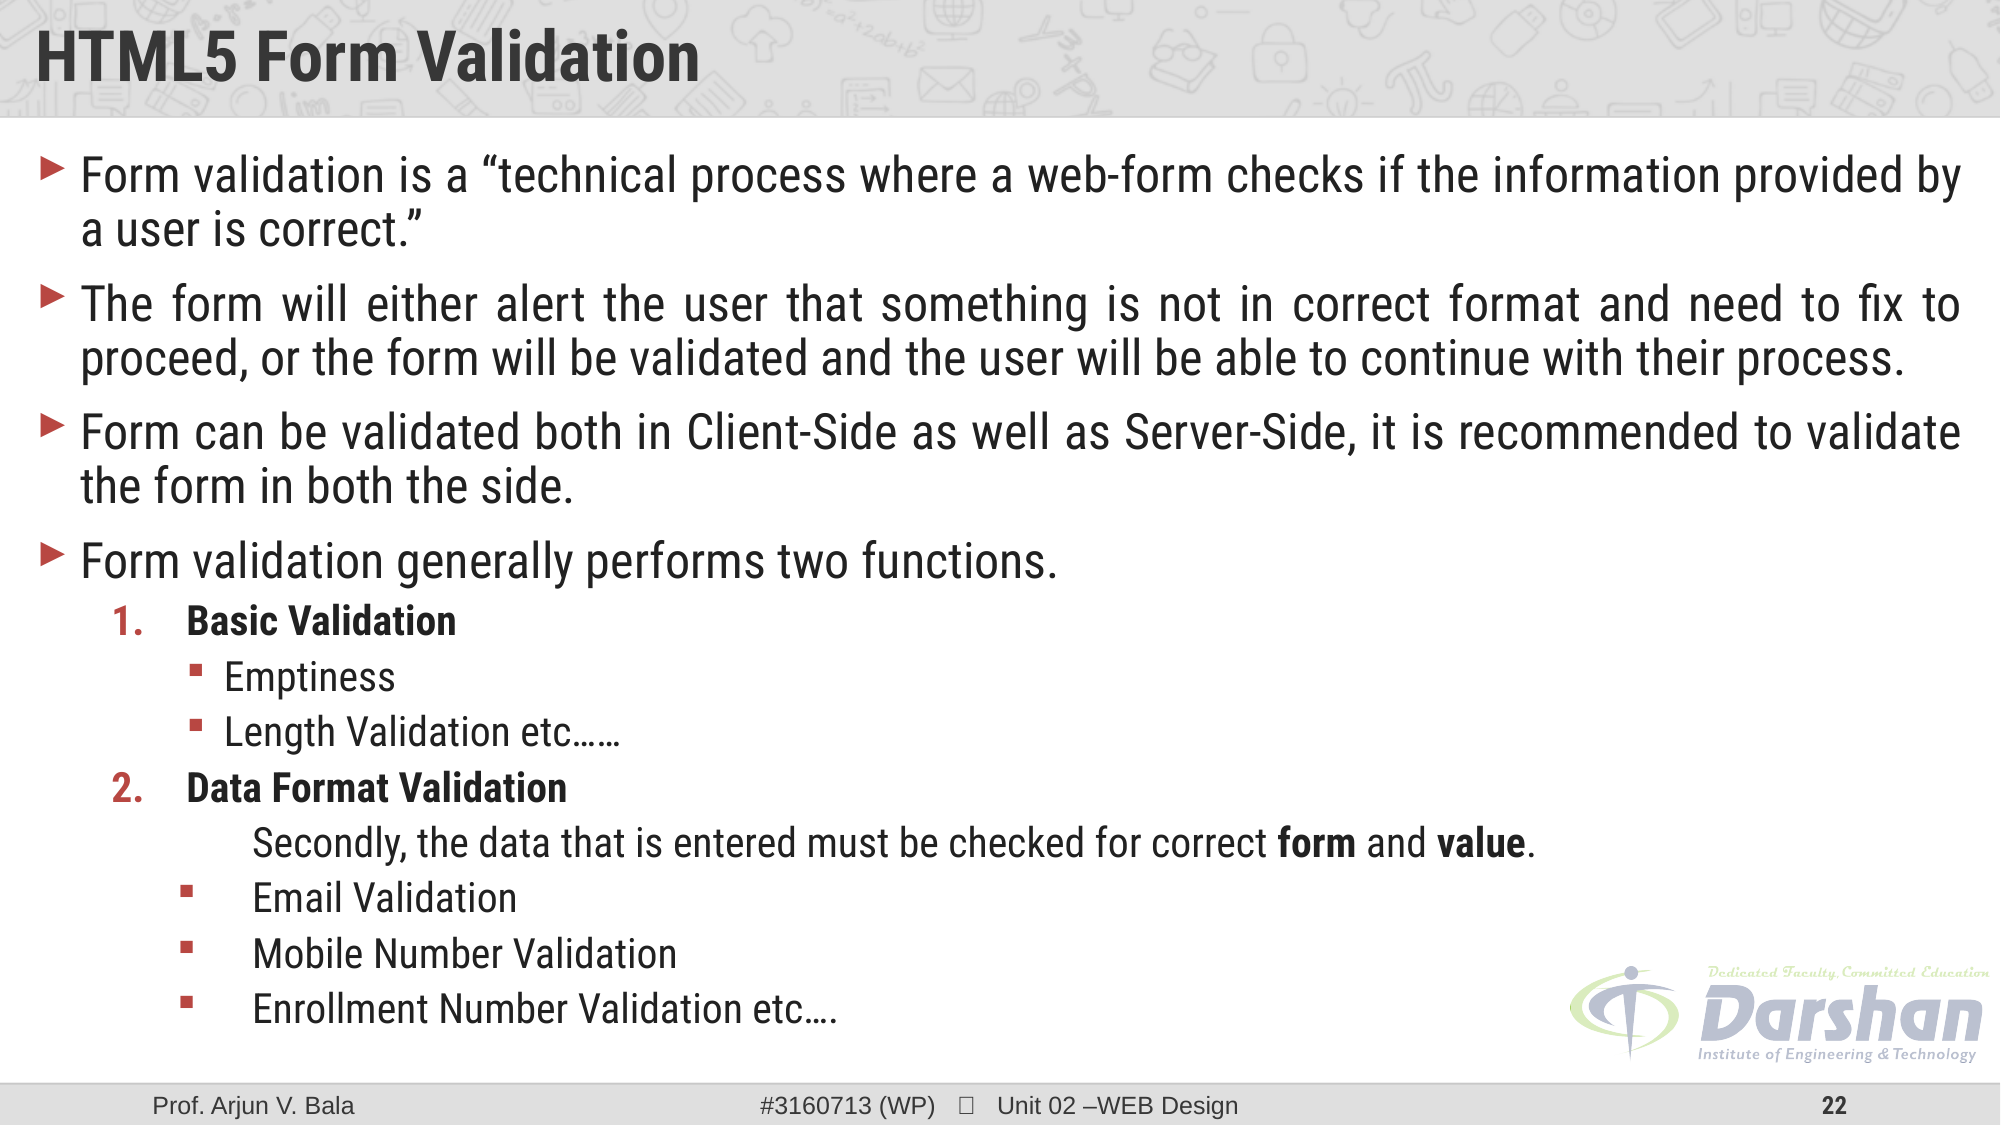

# HTML5 Form Validation
Form validation is a “technical process where a web-form checks if the information provided by a user is correct.”
The form will either alert the user that something is not in correct format and need to fix to proceed, or the form will be validated and the user will be able to continue with their process.
Form can be validated both in Client-Side as well as Server-Side, it is recommended to validate the form in both the side.
Form validation generally performs two functions.
Basic Validation
Emptiness
Length Validation etc……
Data Format Validation
  	Secondly, the data that is entered must be checked for correct form and value.
Email Validation
Mobile Number Validation
Enrollment Number Validation etc….